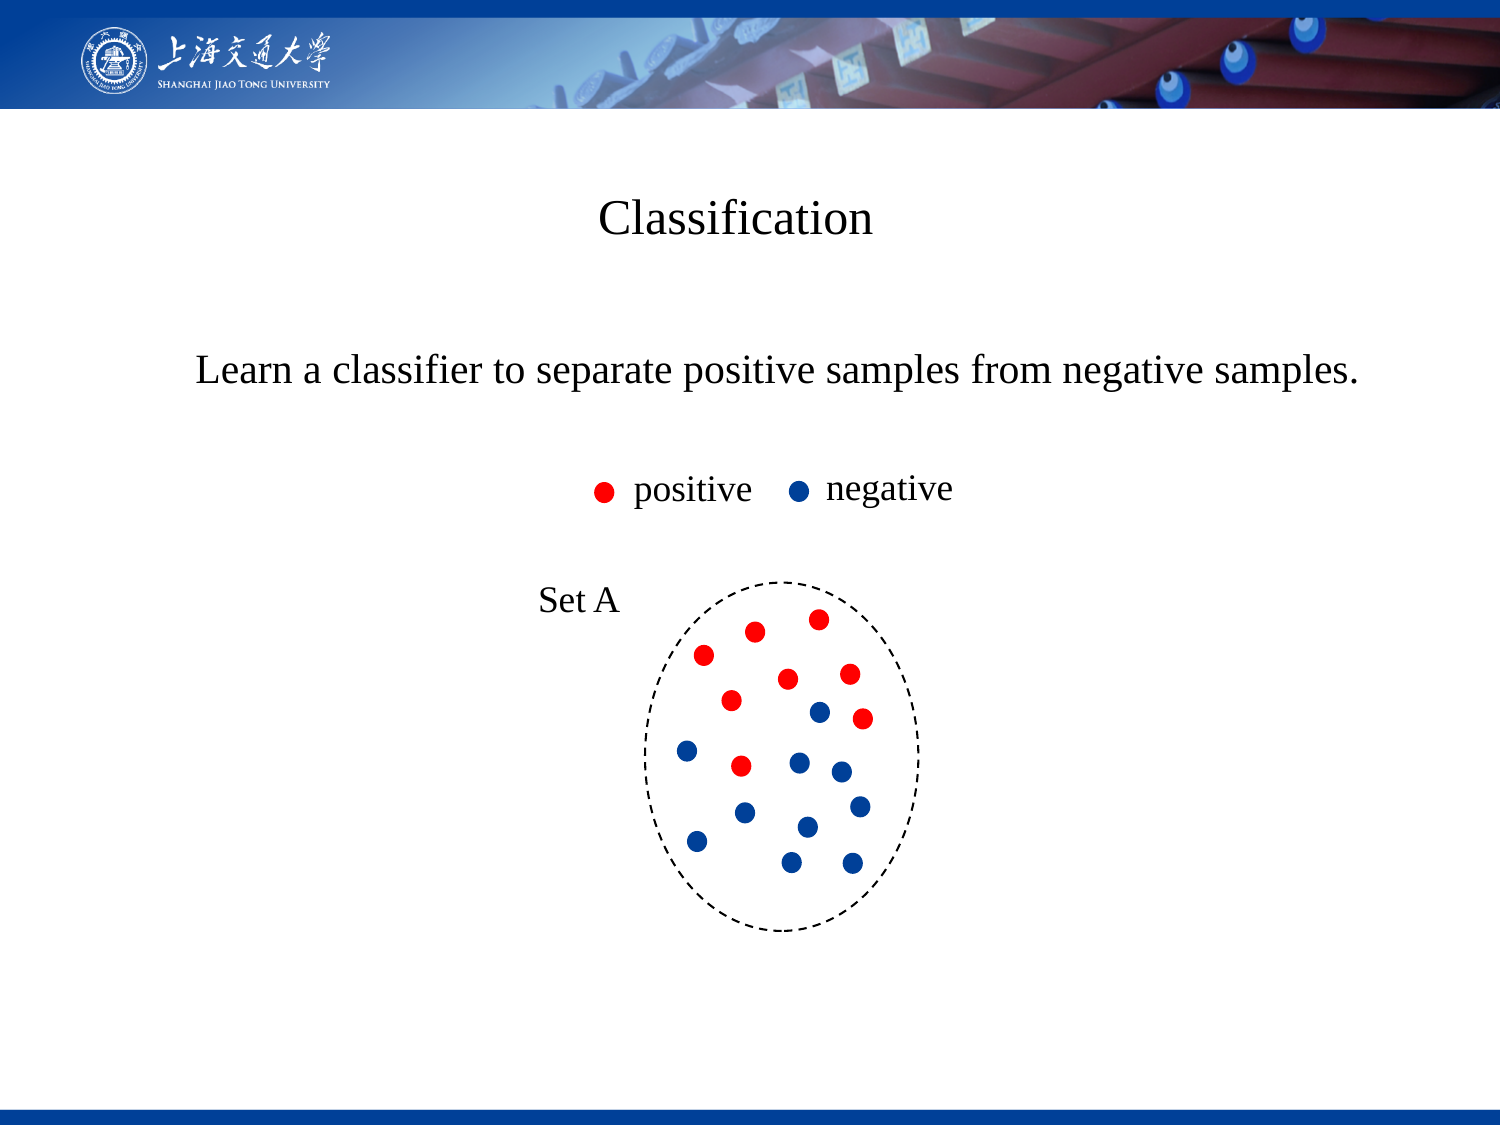

Classification
Learn a classifier to separate positive samples from negative samples.
negative
positive

Set A